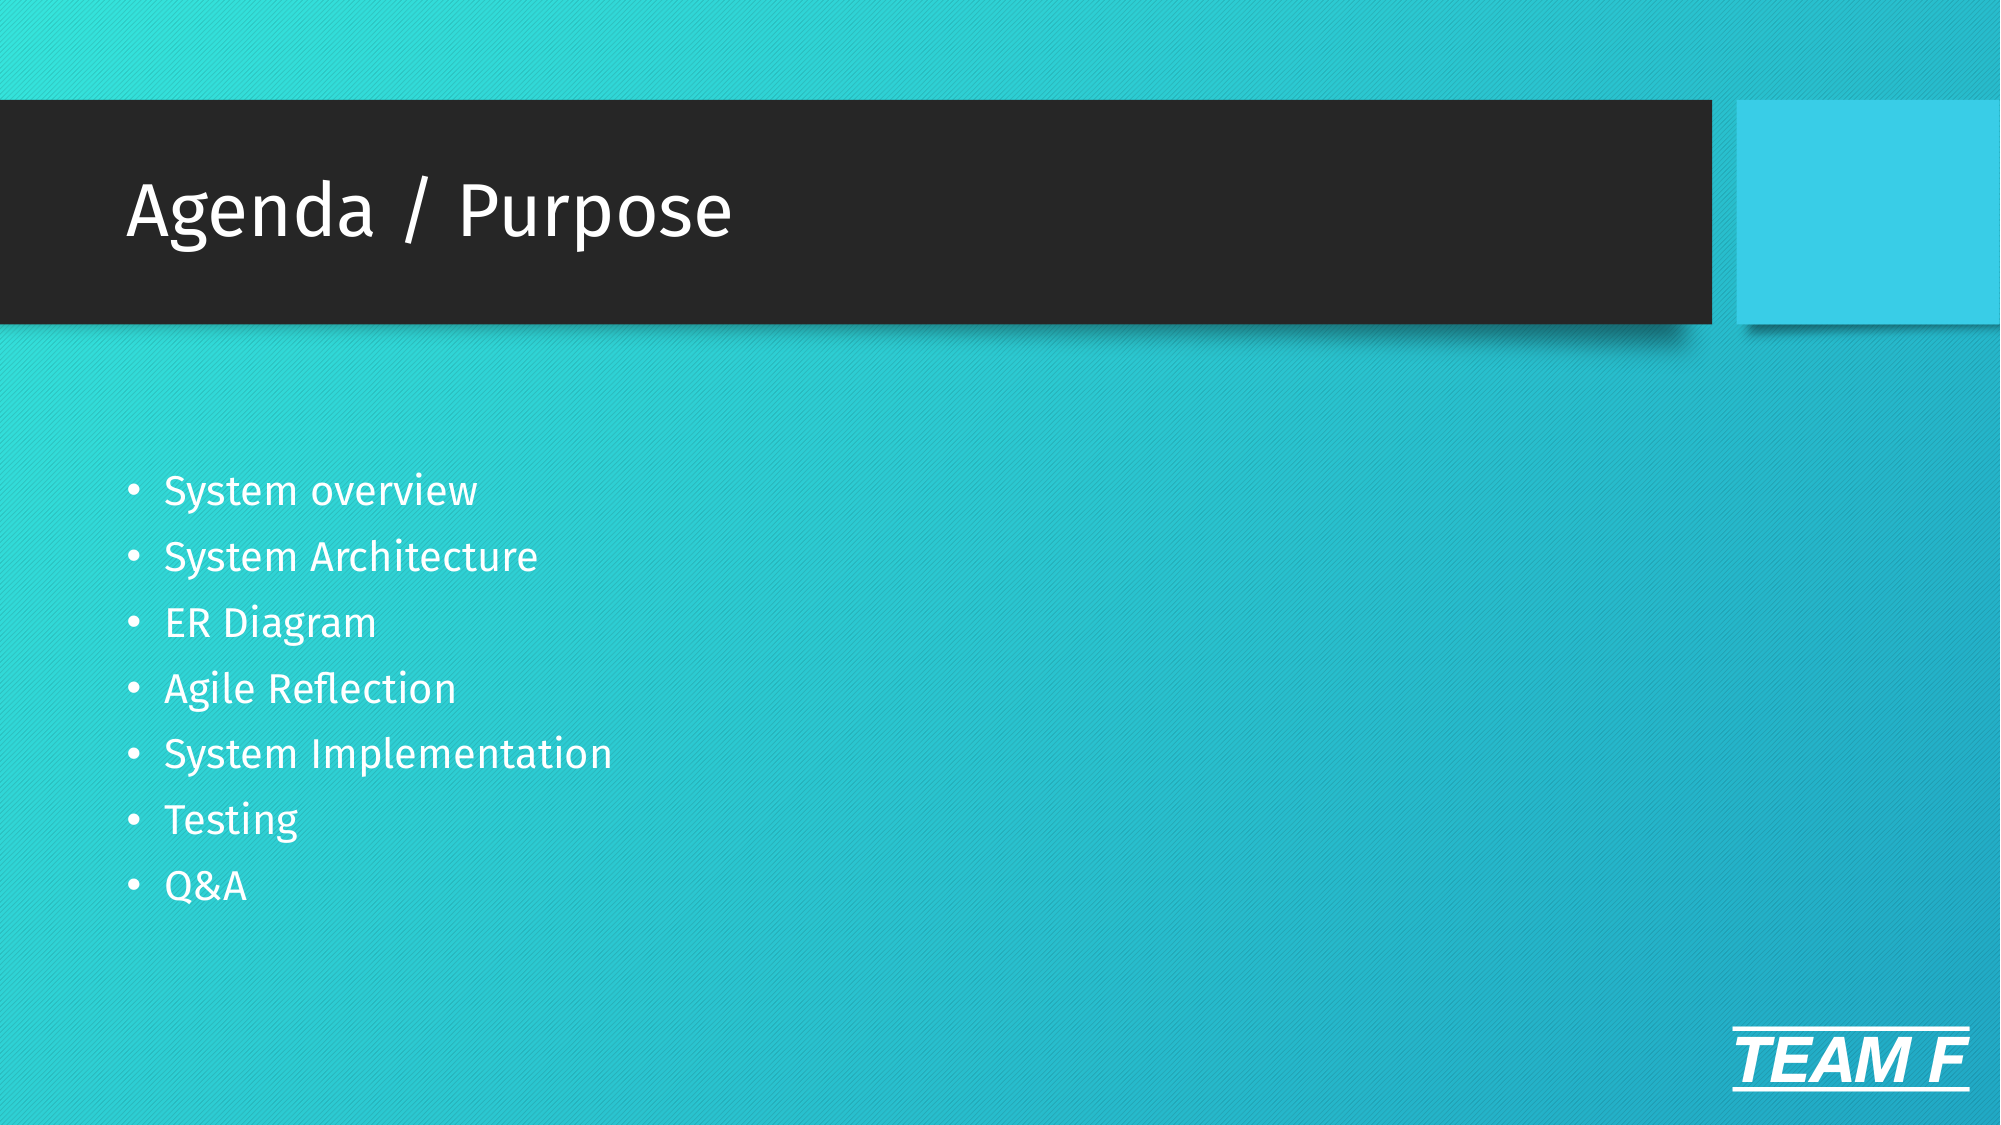

# Agenda / Purpose
System overview
System Architecture
ER Diagram
Agile Reflection
System Implementation
Testing
Q&A